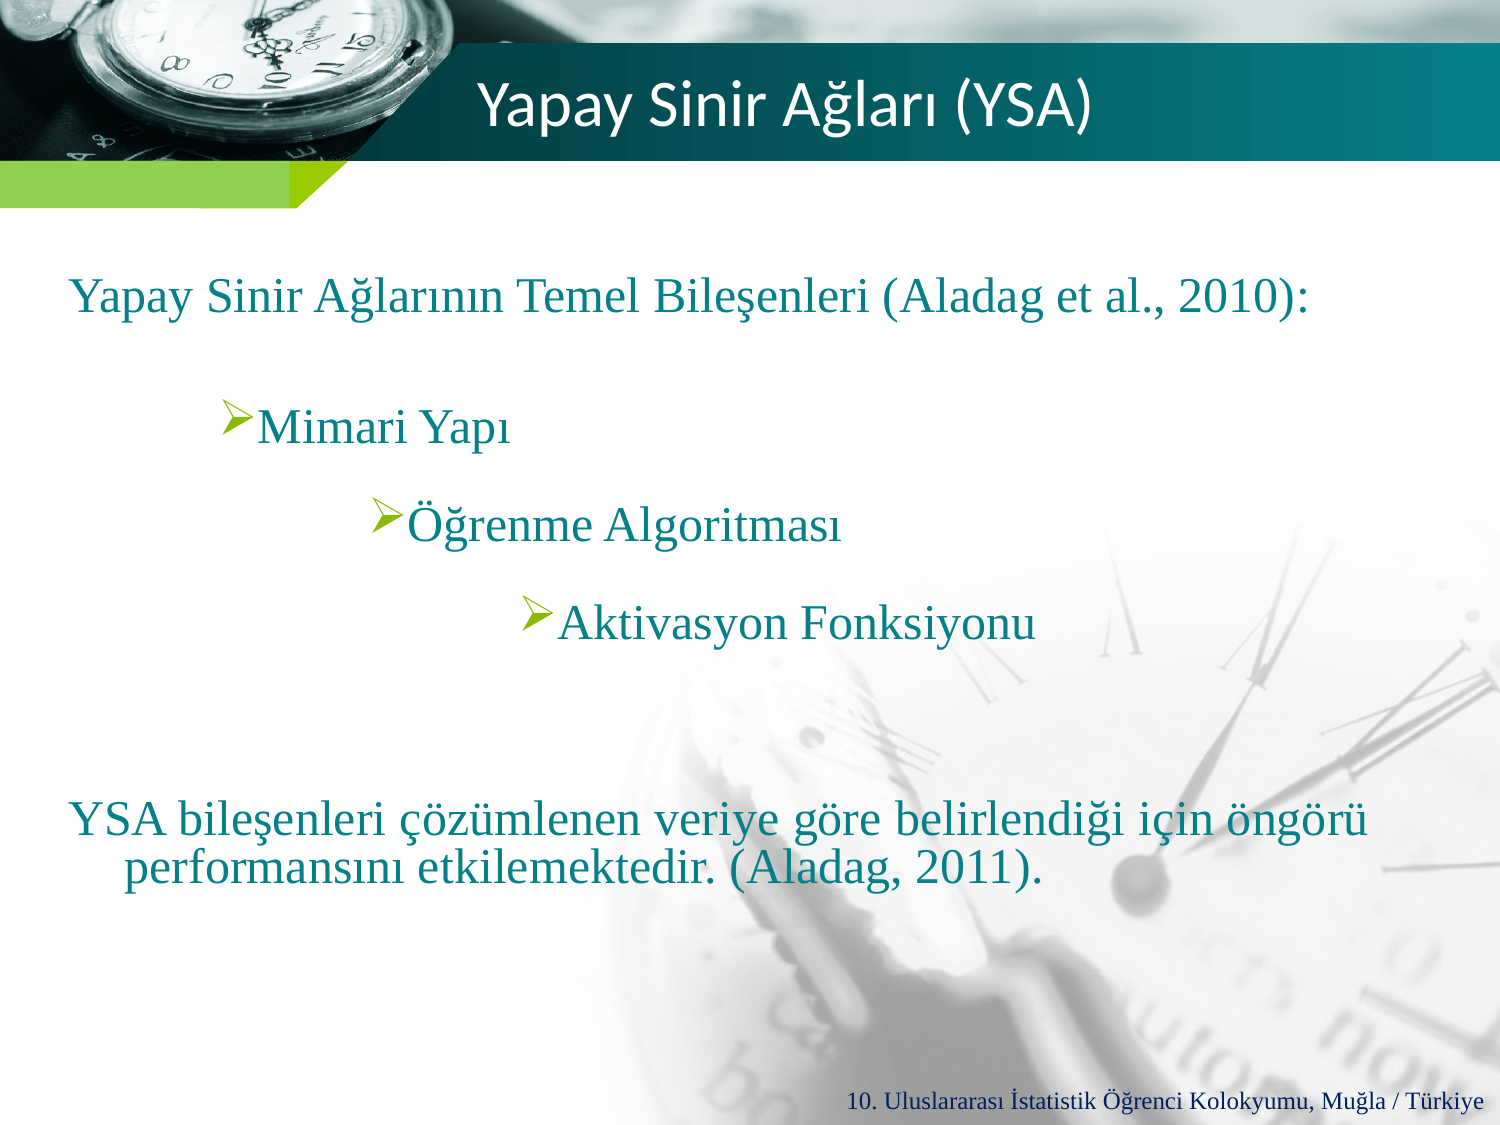

# Yapay Sinir Ağları (YSA)

Yapay Sinir Ağlarının Temel Bileşenleri (Aladag et al., 2010):

Mimari Yapı
Öğrenme Algoritması
Aktivasyon Fonksiyonu

YSA bileşenleri çözümlenen veriye göre belirlendiği için öngörü performansını etkilemektedir. (Aladag, 2011).

10. Uluslararası İstatistik Öğrenci Kolokyumu, Muğla / Türkiye